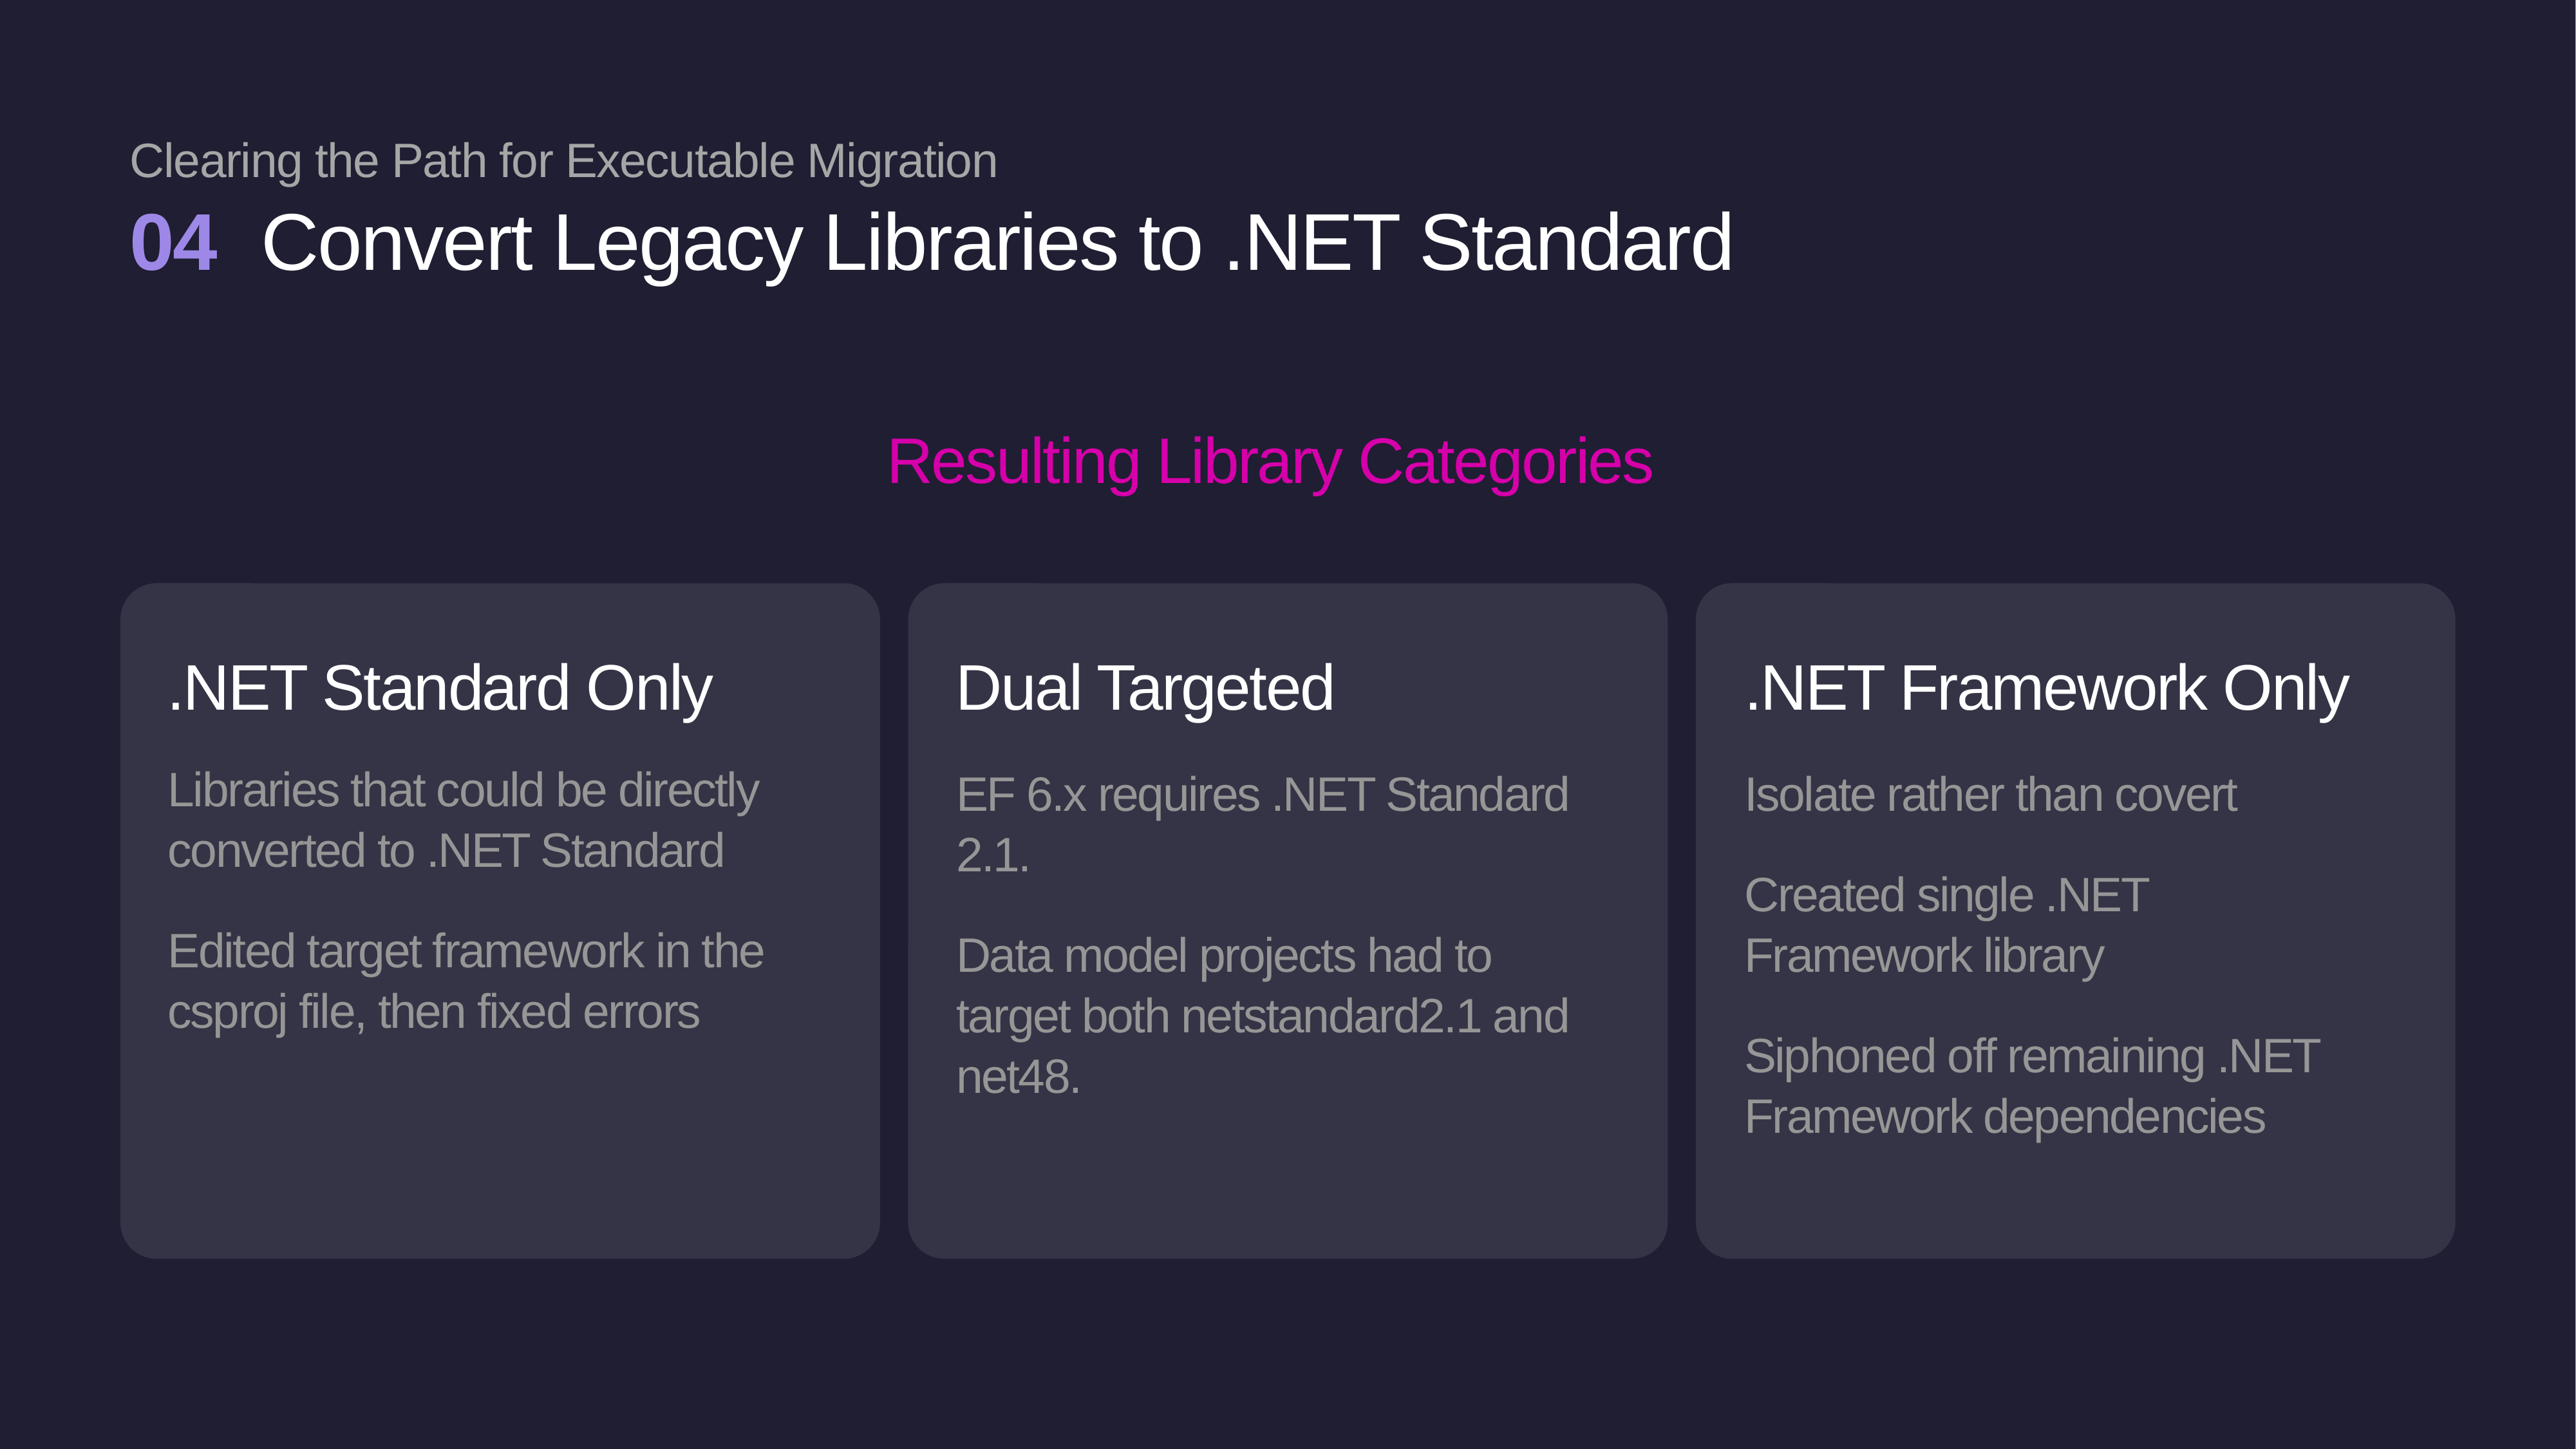

Clearing the Path for Executable Migration
04  Convert Legacy Libraries to .NET Standard

Resulting Library Categories

.NET Standard Only
Dual Targeted
.NET Framework Only

Libraries that could be directly converted to .NET Standard
Edited target framework in the csproj file, then fixed errors
EF 6.x requires .NET Standard 2.1.
Data model projects had to target both netstandard2.1 and net48.
Isolate rather than covert
Created single .NET Framework library
Siphoned off remaining .NET Framework dependencies